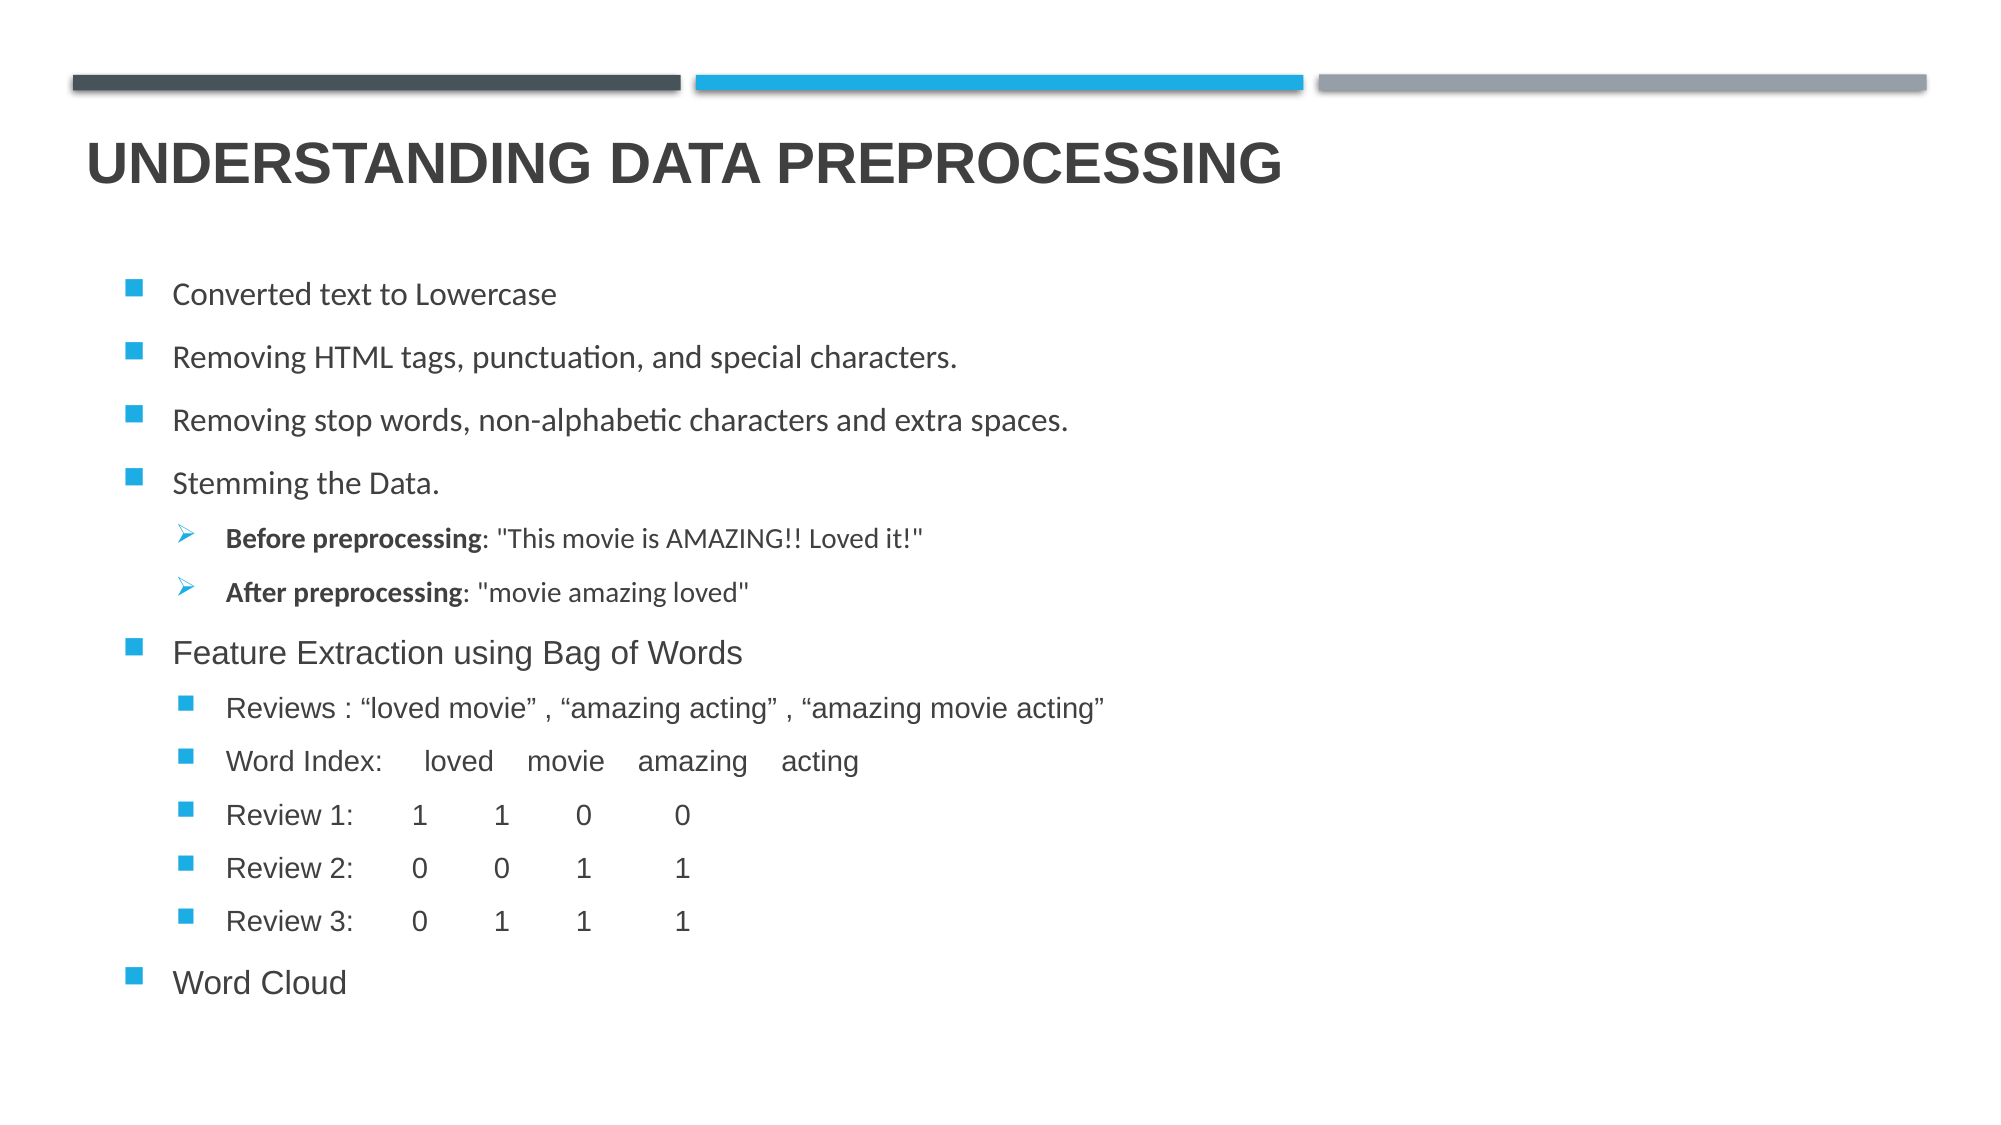

# UNDERSTANDING Data PREPROCESSING
Converted text to Lowercase
Removing HTML tags, punctuation, and special characters.
Removing stop words, non-alphabetic characters and extra spaces.
Stemming the Data.
Before preprocessing: "This movie is AMAZING!! Loved it!"
After preprocessing: "movie amazing loved"
Feature Extraction using Bag of Words
Reviews : “loved movie” , “amazing acting” , “amazing movie acting”
Word Index:     loved    movie    amazing    acting
Review 1:       1        1        0          0
Review 2:       0        0        1          1
Review 3:       0        1        1          1
Word Cloud